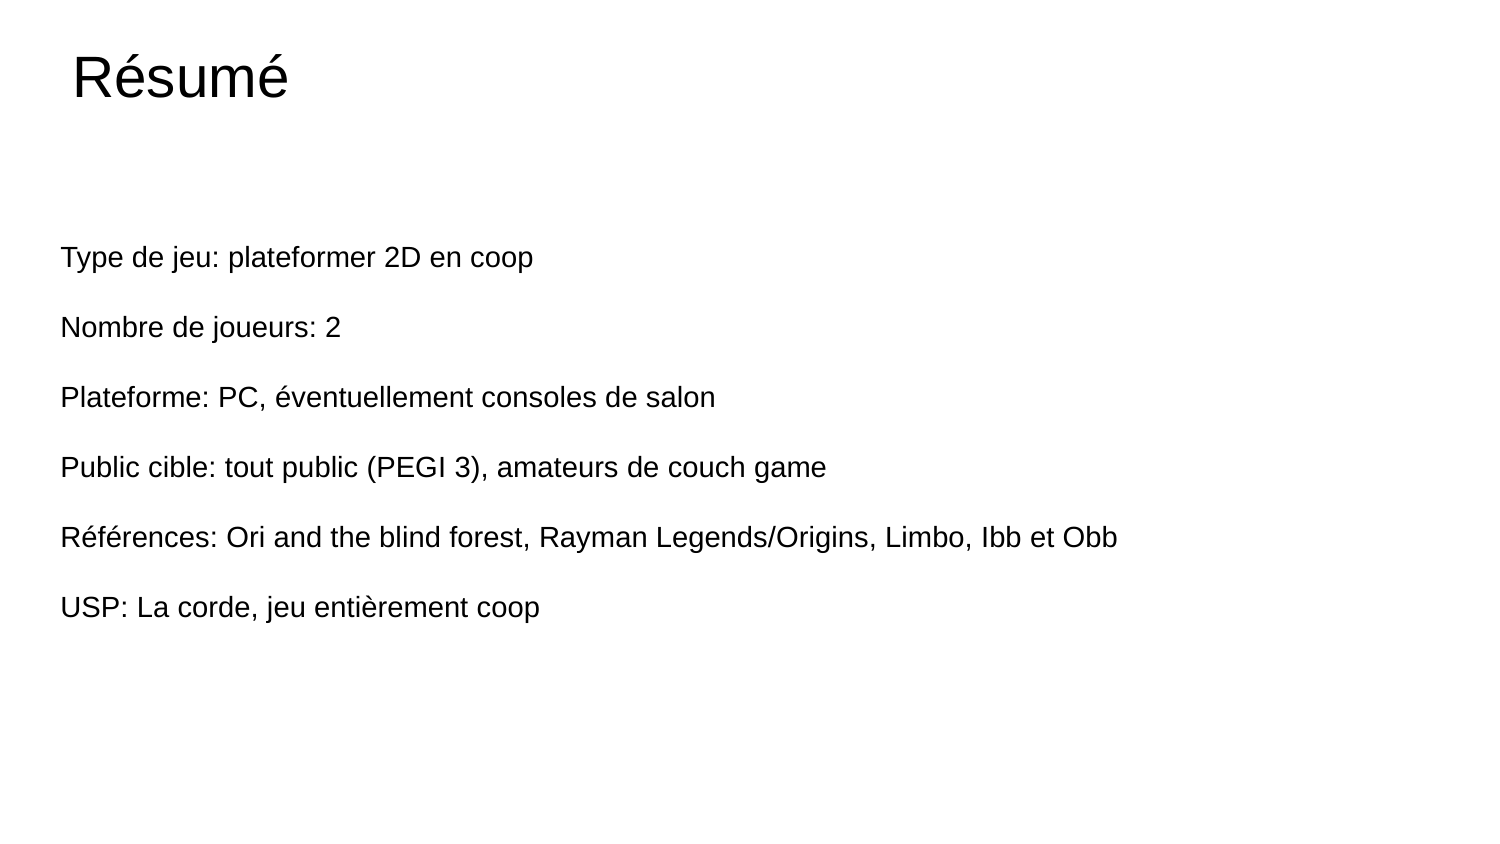

Résumé
Type de jeu: plateformer 2D en coop

Nombre de joueurs: 2

Plateforme: PC, éventuellement consoles de salon

Public cible: tout public (PEGI 3), amateurs de couch game

Références: Ori and the blind forest, Rayman Legends/Origins, Limbo, Ibb et Obb

USP: La corde, jeu entièrement coop